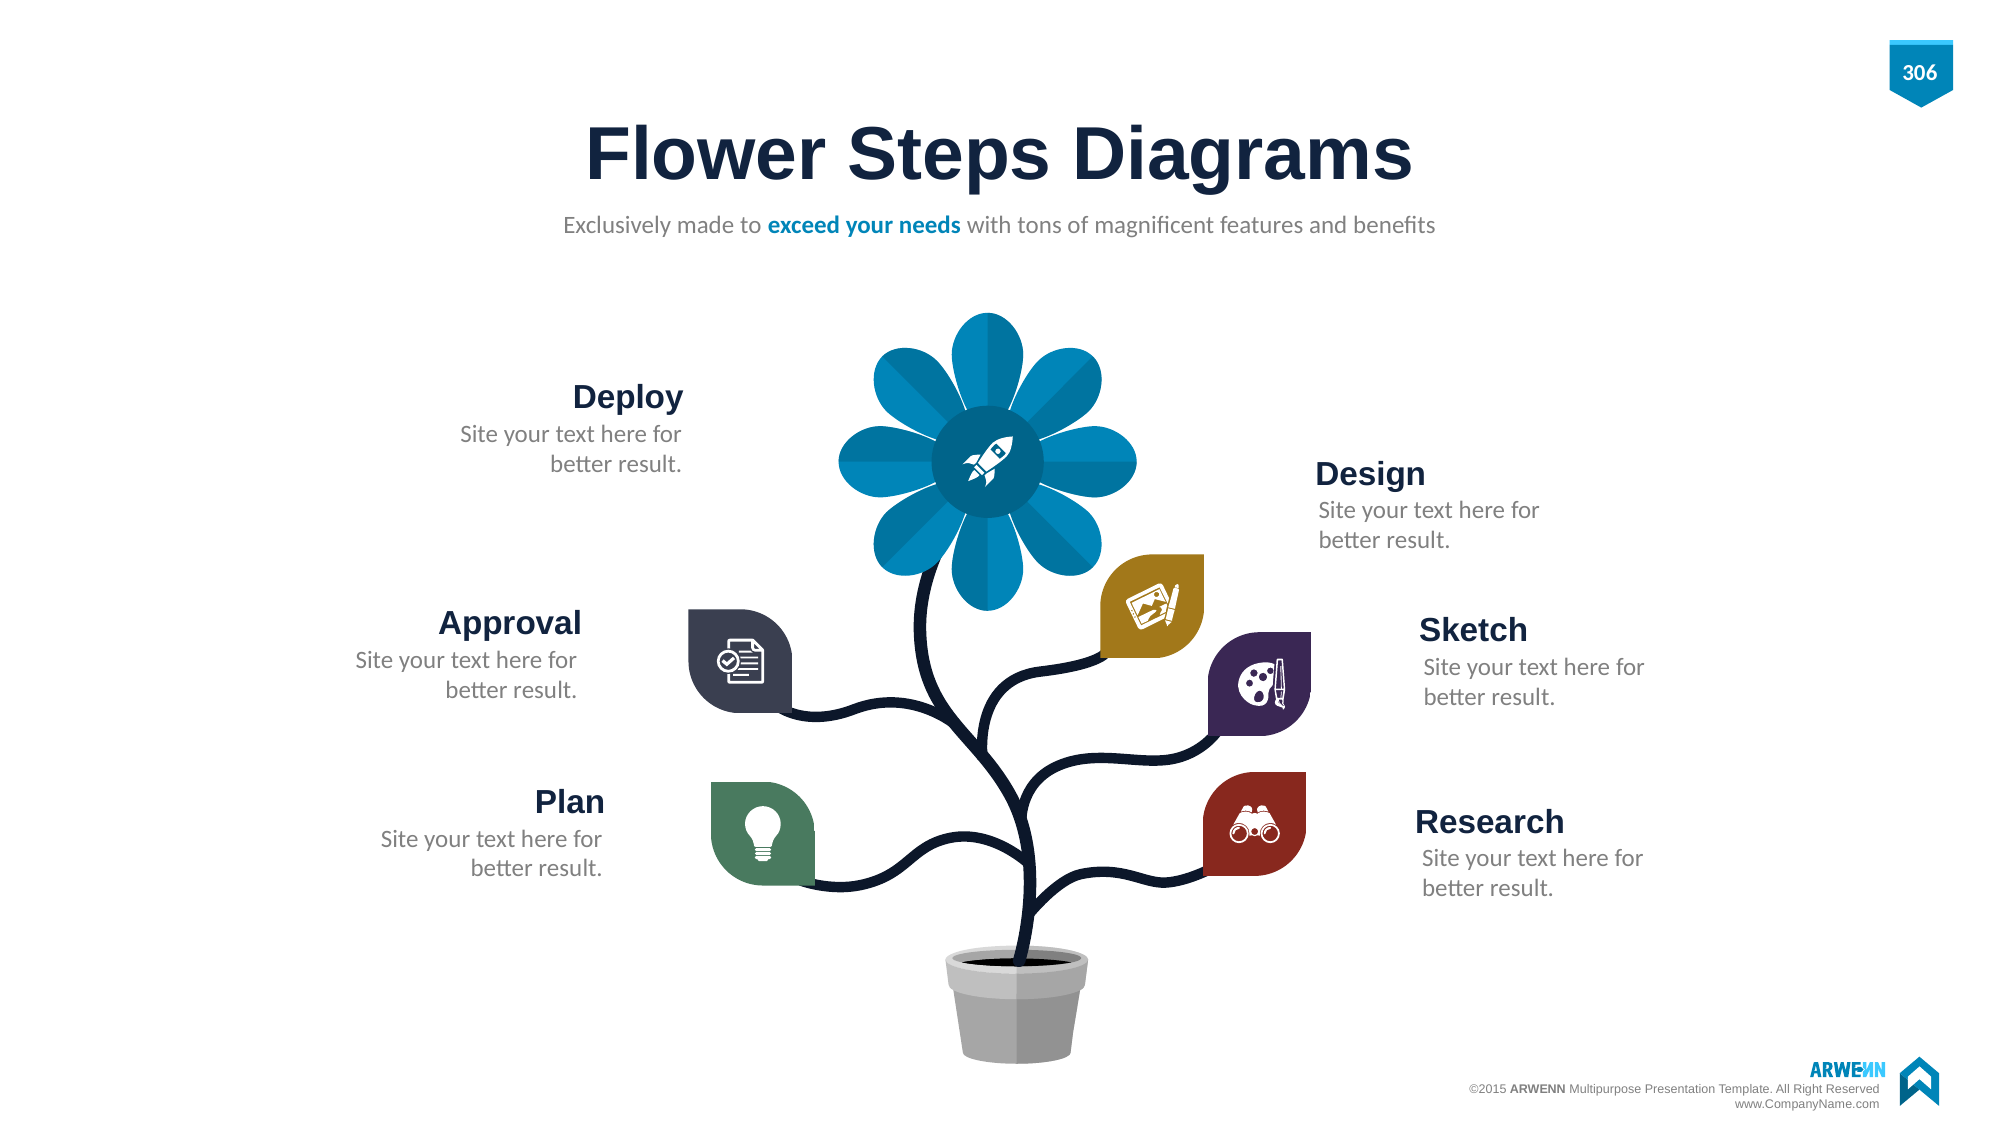

# Flower Steps Diagrams
Exclusively made to exceed your needs with tons of magnificent features and benefits

Deploy
Site your text here for better result.

Design
Site your text here for better result.

Approval
Site your text here for better result.
Sketch
Site your text here for better result.

Plan
Site your text here for better result.

Research
Site your text here for better result.